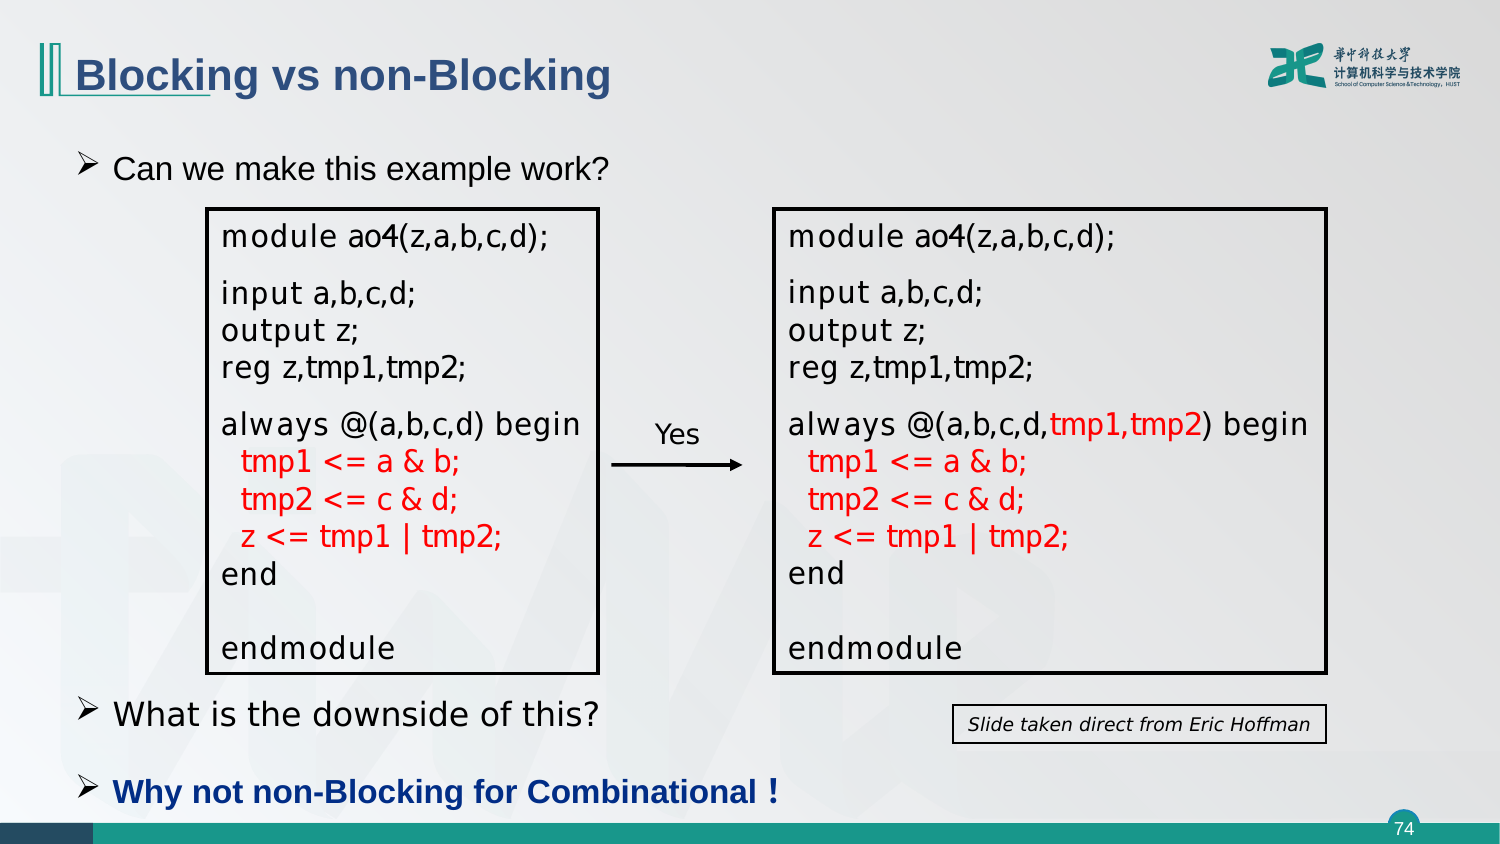

# Blocking vs non-Blocking
Can we make this example work?

What is the downside of this?
Why not non-Blocking for Combinational！
module ao4(z,a,b,c,d);

input a,b,c,d;
output z;
reg z,tmp1,tmp2;

always @(a,b,c,d,tmp1,tmp2) begin
  tmp1 <= a & b;
  tmp2 <= c & d;
  z <= tmp1 | tmp2;
end

endmodule
Yes

module ao4(z,a,b,c,d);

input a,b,c,d;
output z;
reg z,tmp1,tmp2;

always @(a,b,c,d) begin
  tmp1 <= a & b;
  tmp2 <= c & d;
  z <= tmp1 | tmp2;
end

endmodule
Slide taken direct from Eric Hoffman